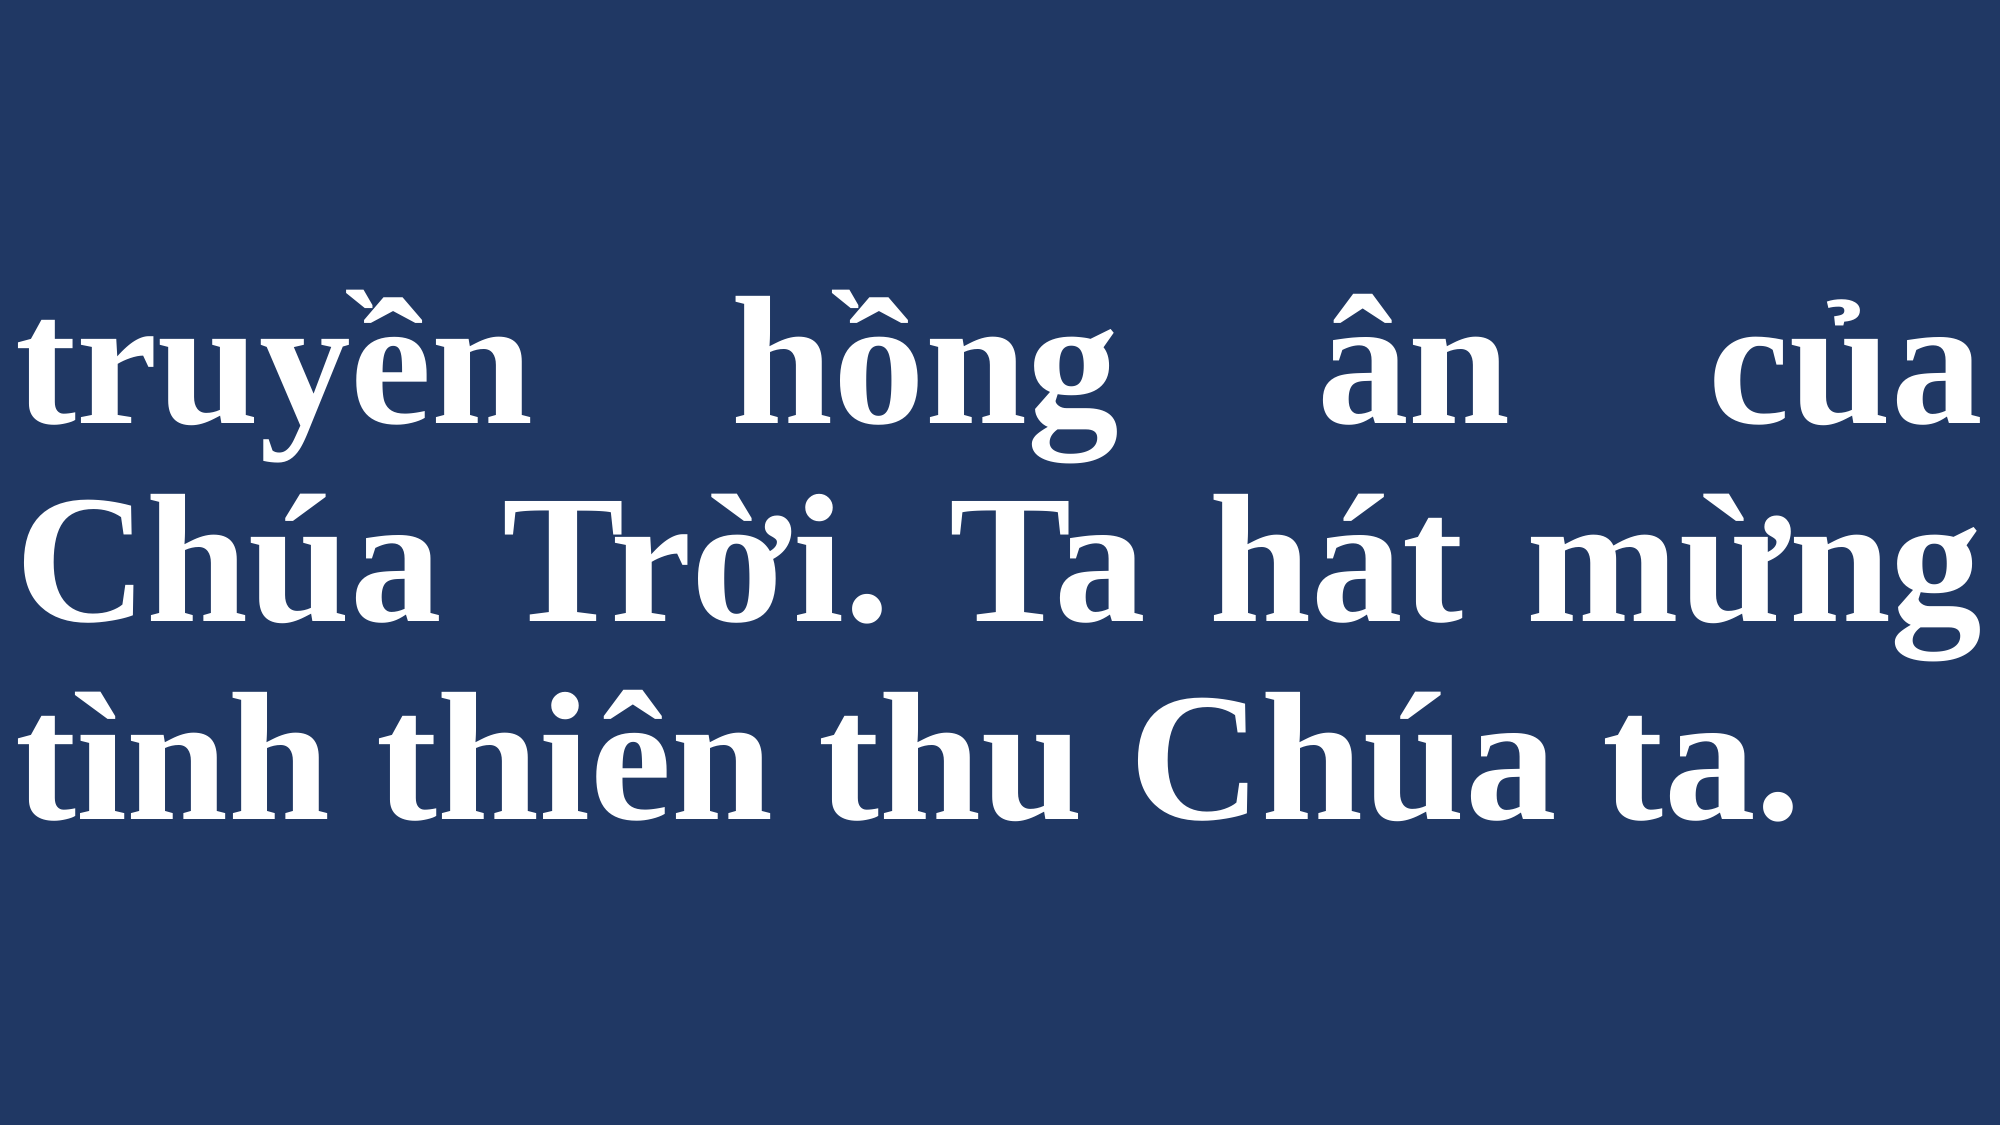

# truyền hồng ân của Chúa Trời. Ta hát mừng tình thiên thu Chúa ta.